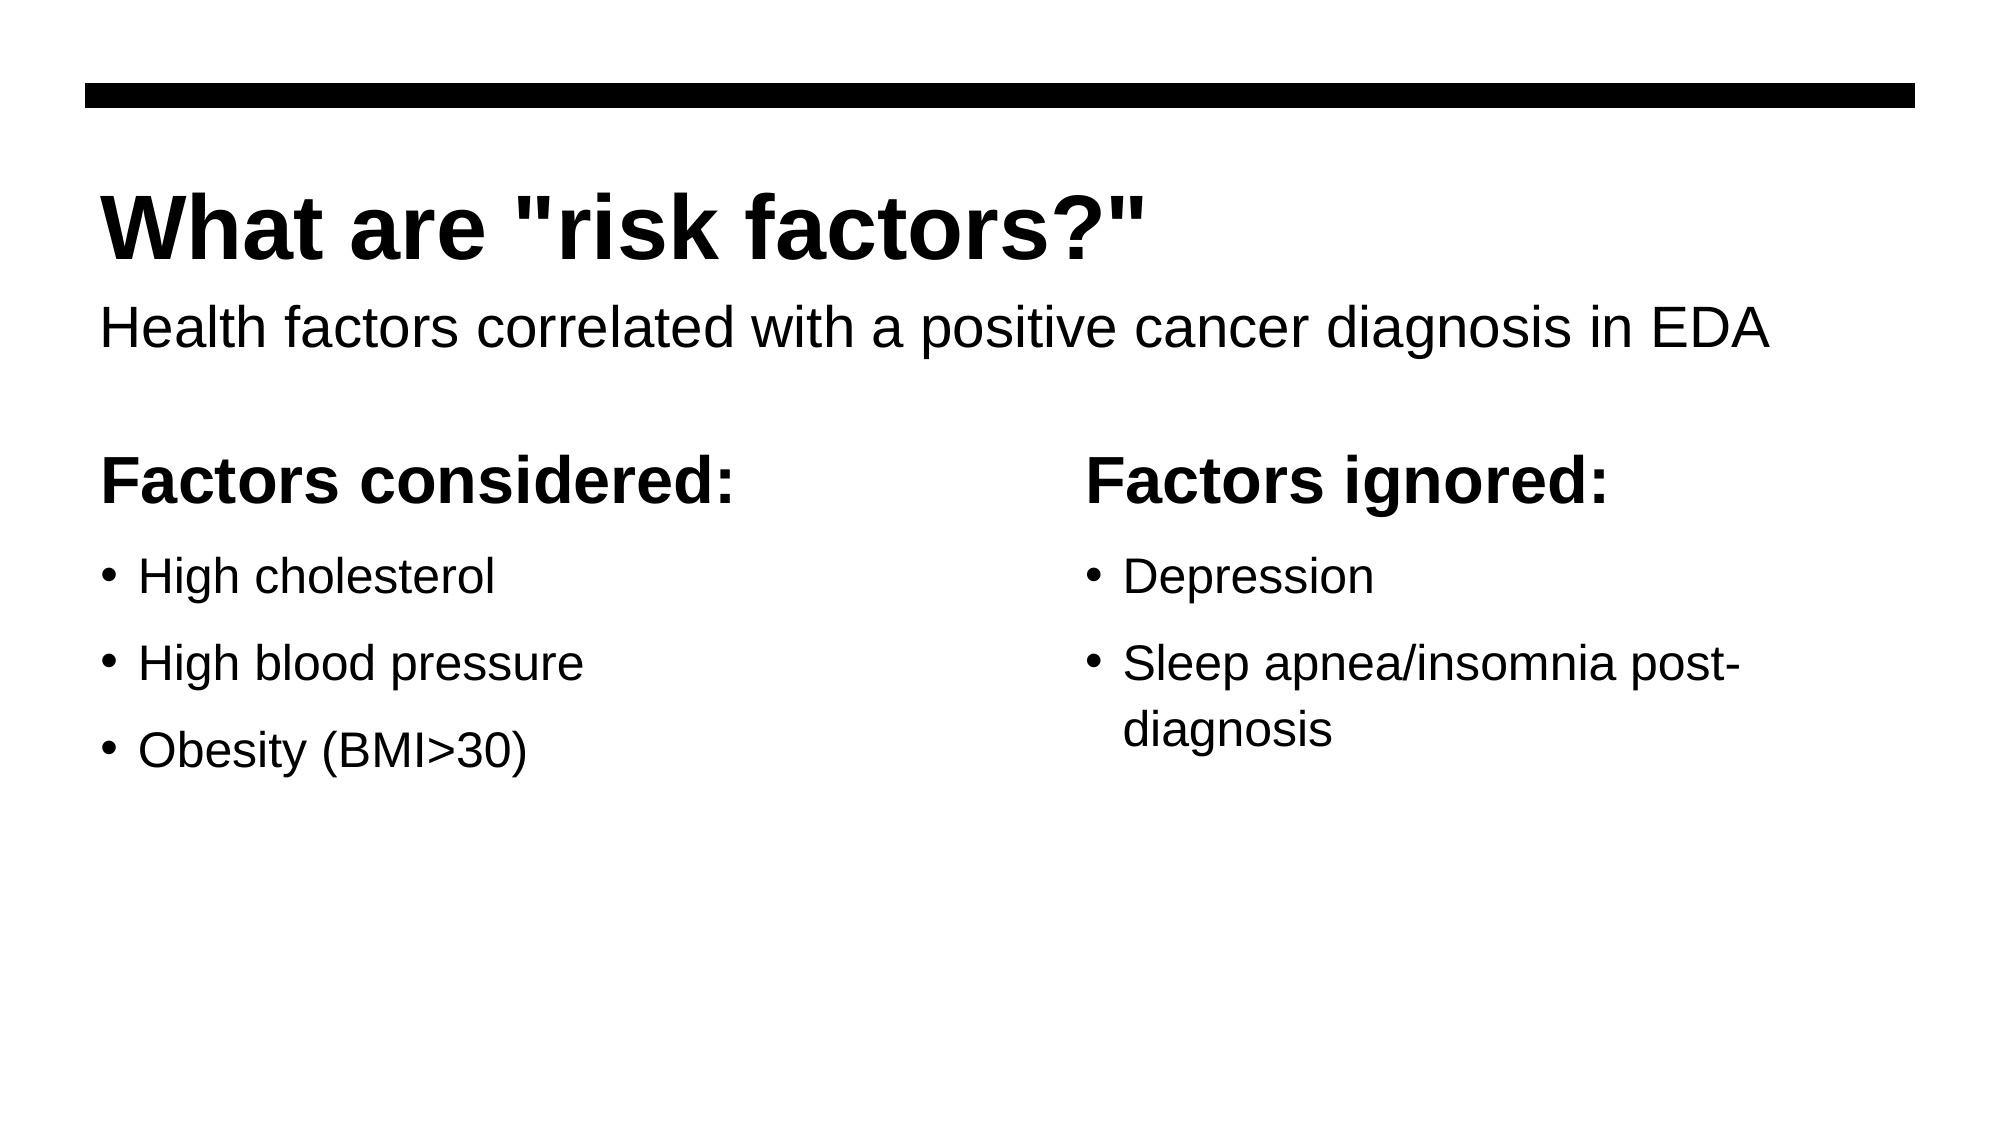

# What are "risk factors?"
Health factors correlated with a positive cancer diagnosis in EDA
Factors considered:
High cholesterol
High blood pressure
Obesity (BMI>30)

Factors ignored:
Depression
Sleep apnea/insomnia post-diagnosis